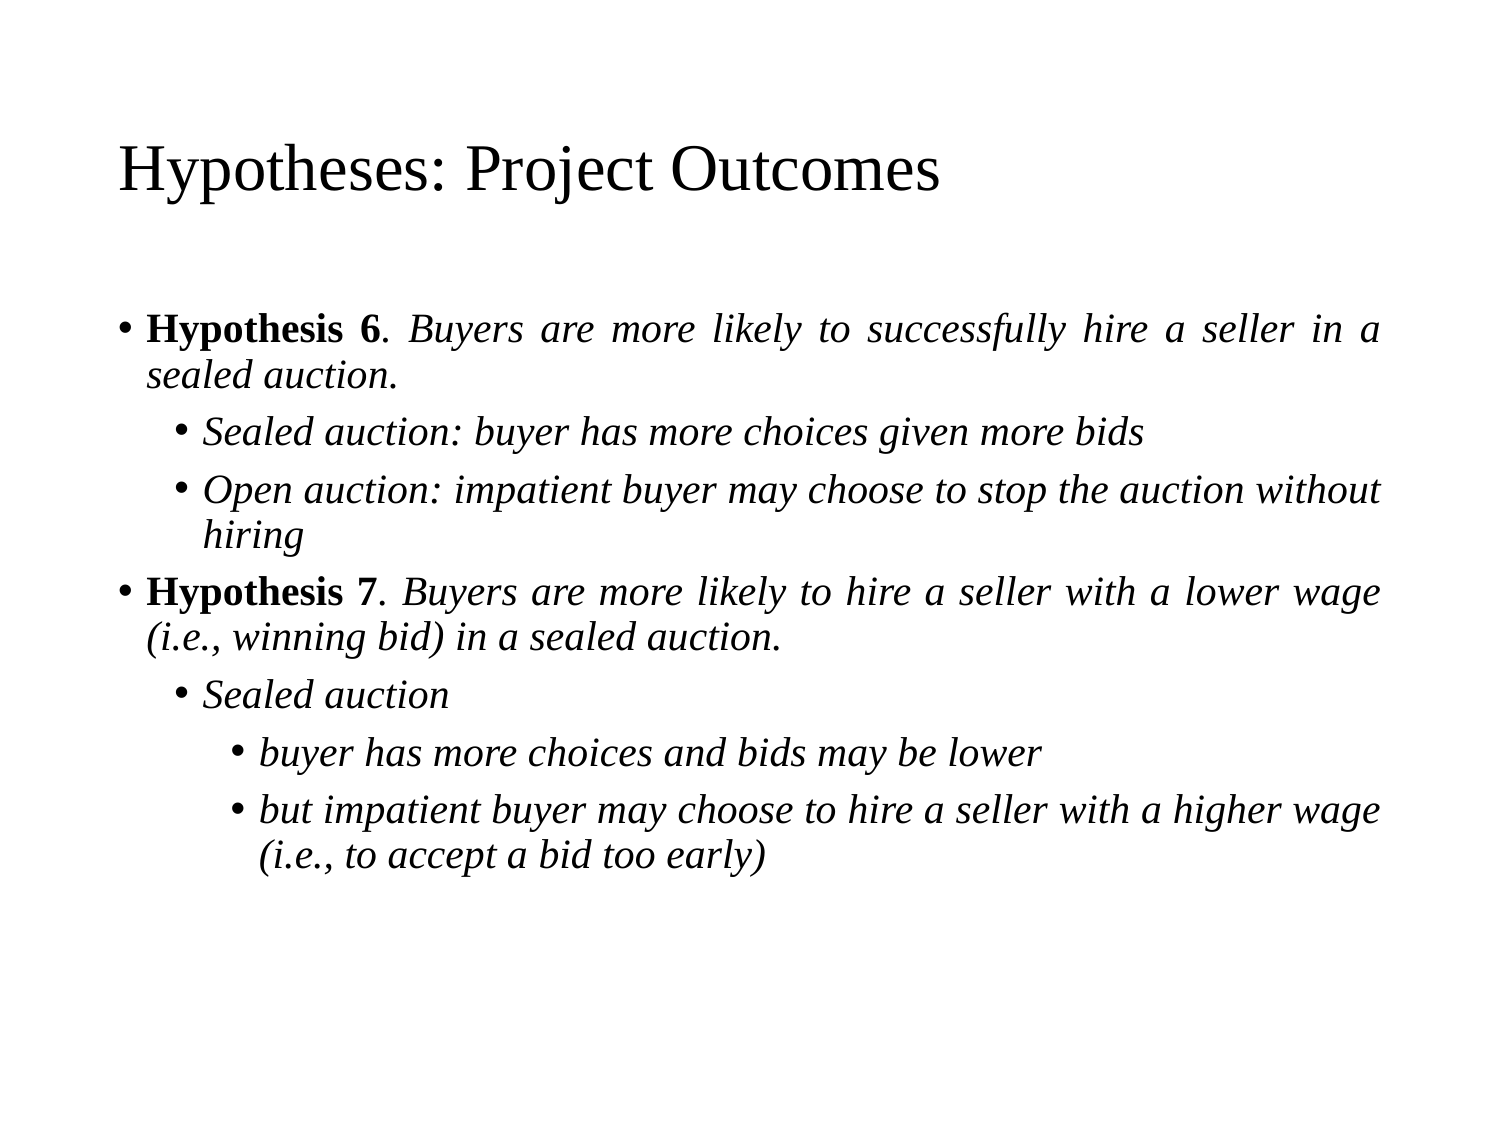

# Hypotheses: Project Outcomes
Hypothesis 6. Buyers are more likely to successfully hire a seller in a sealed auction.
Sealed auction: buyer has more choices given more bids
Open auction: impatient buyer may choose to stop the auction without hiring
Hypothesis 7. Buyers are more likely to hire a seller with a lower wage (i.e., winning bid) in a sealed auction.
Sealed auction
buyer has more choices and bids may be lower
but impatient buyer may choose to hire a seller with a higher wage (i.e., to accept a bid too early)